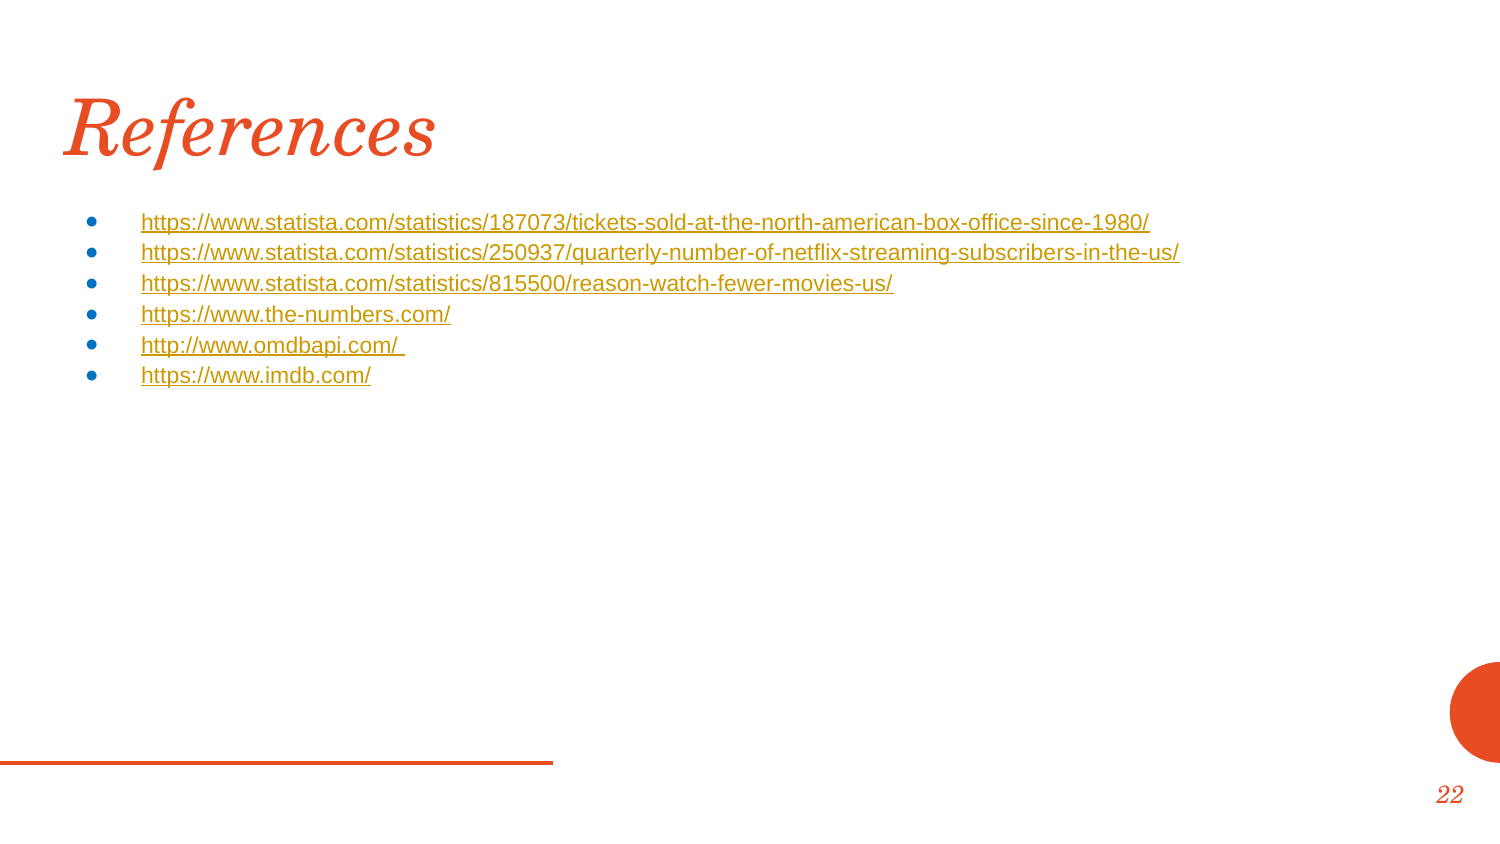

# References
https://www.statista.com/statistics/187073/tickets-sold-at-the-north-american-box-office-since-1980/
https://www.statista.com/statistics/250937/quarterly-number-of-netflix-streaming-subscribers-in-the-us/
https://www.statista.com/statistics/815500/reason-watch-fewer-movies-us/
https://www.the-numbers.com/
http://www.omdbapi.com/
https://www.imdb.com/
22